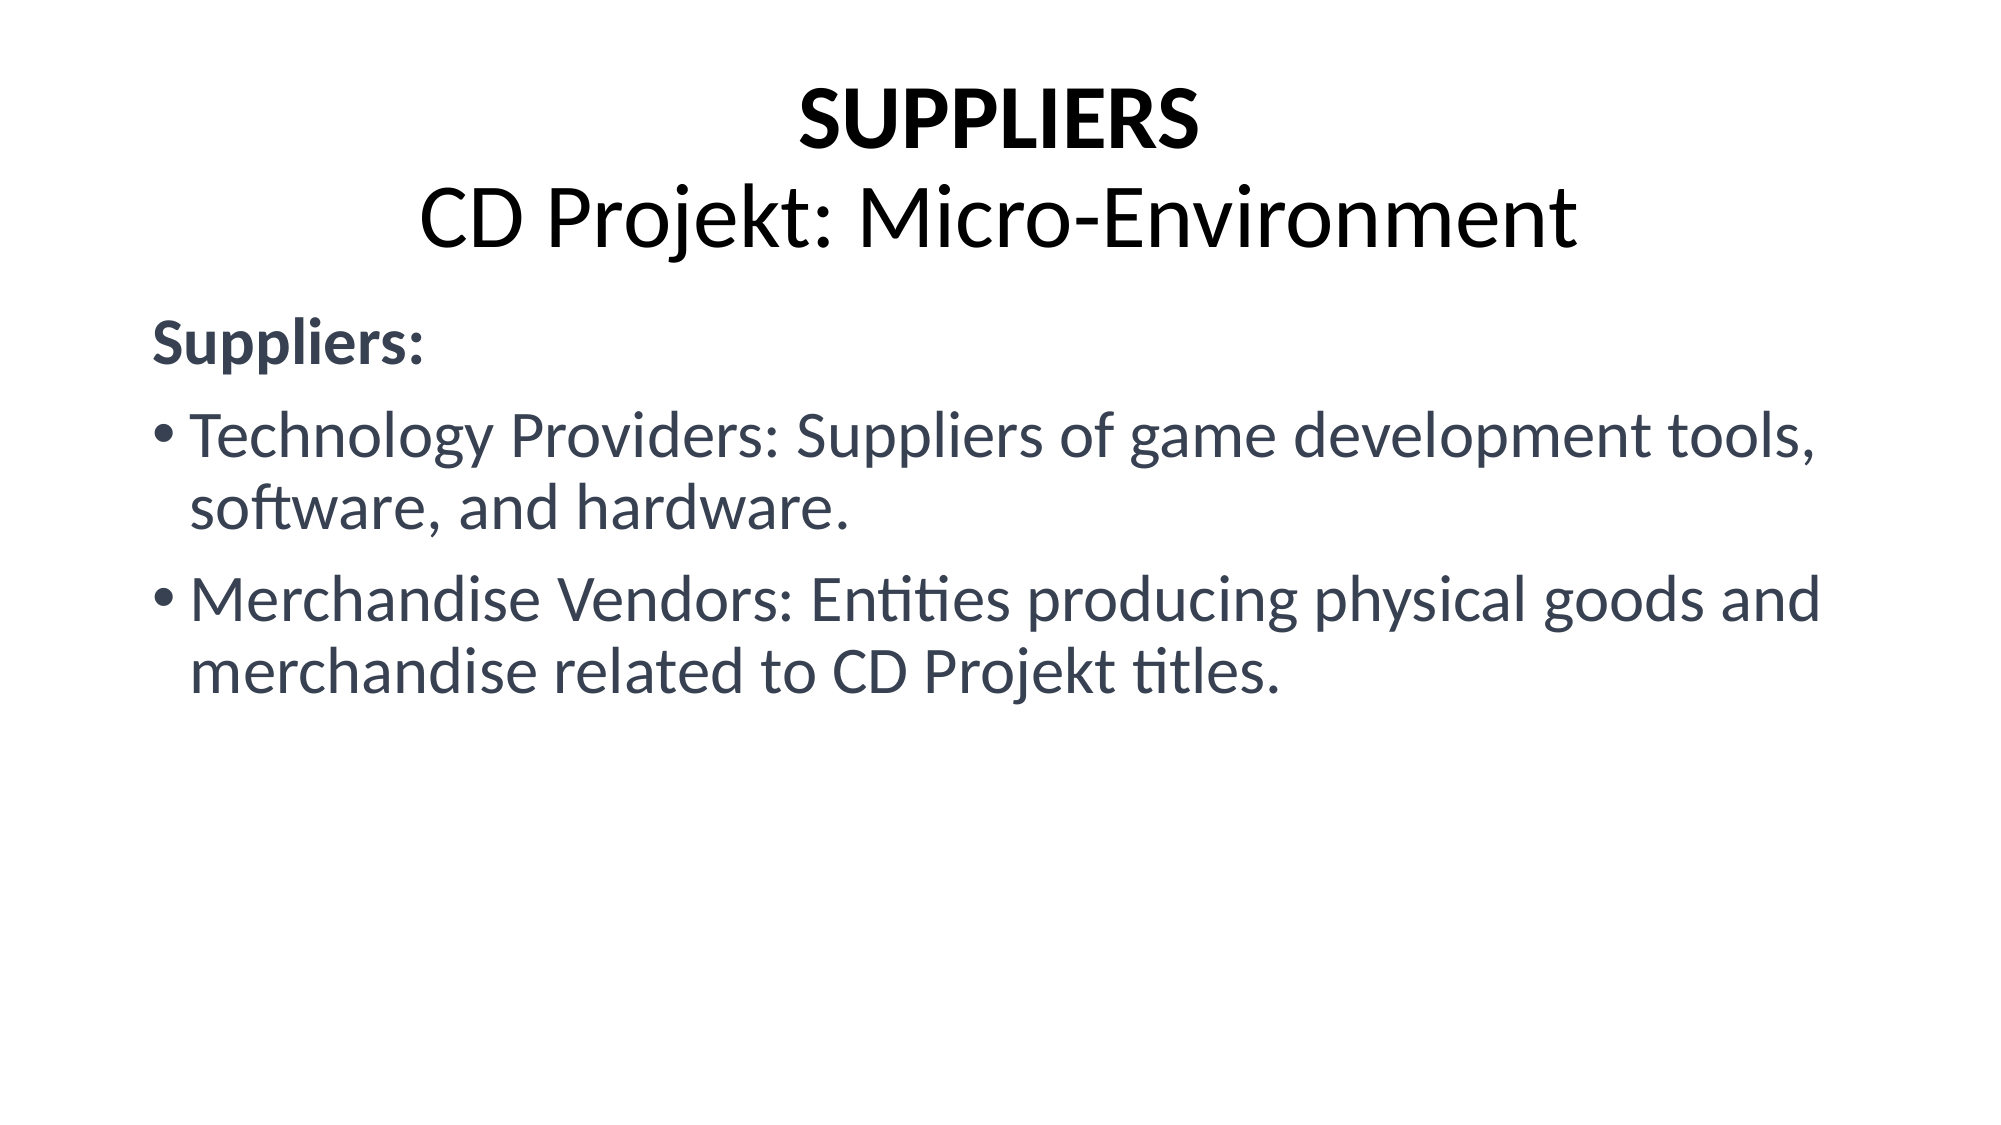

# SUPPLIERS CD Projekt: Micro-Environment
Suppliers:
Technology Providers: Suppliers of game development tools, software, and hardware.
Merchandise Vendors: Entities producing physical goods and merchandise related to CD Projekt titles.